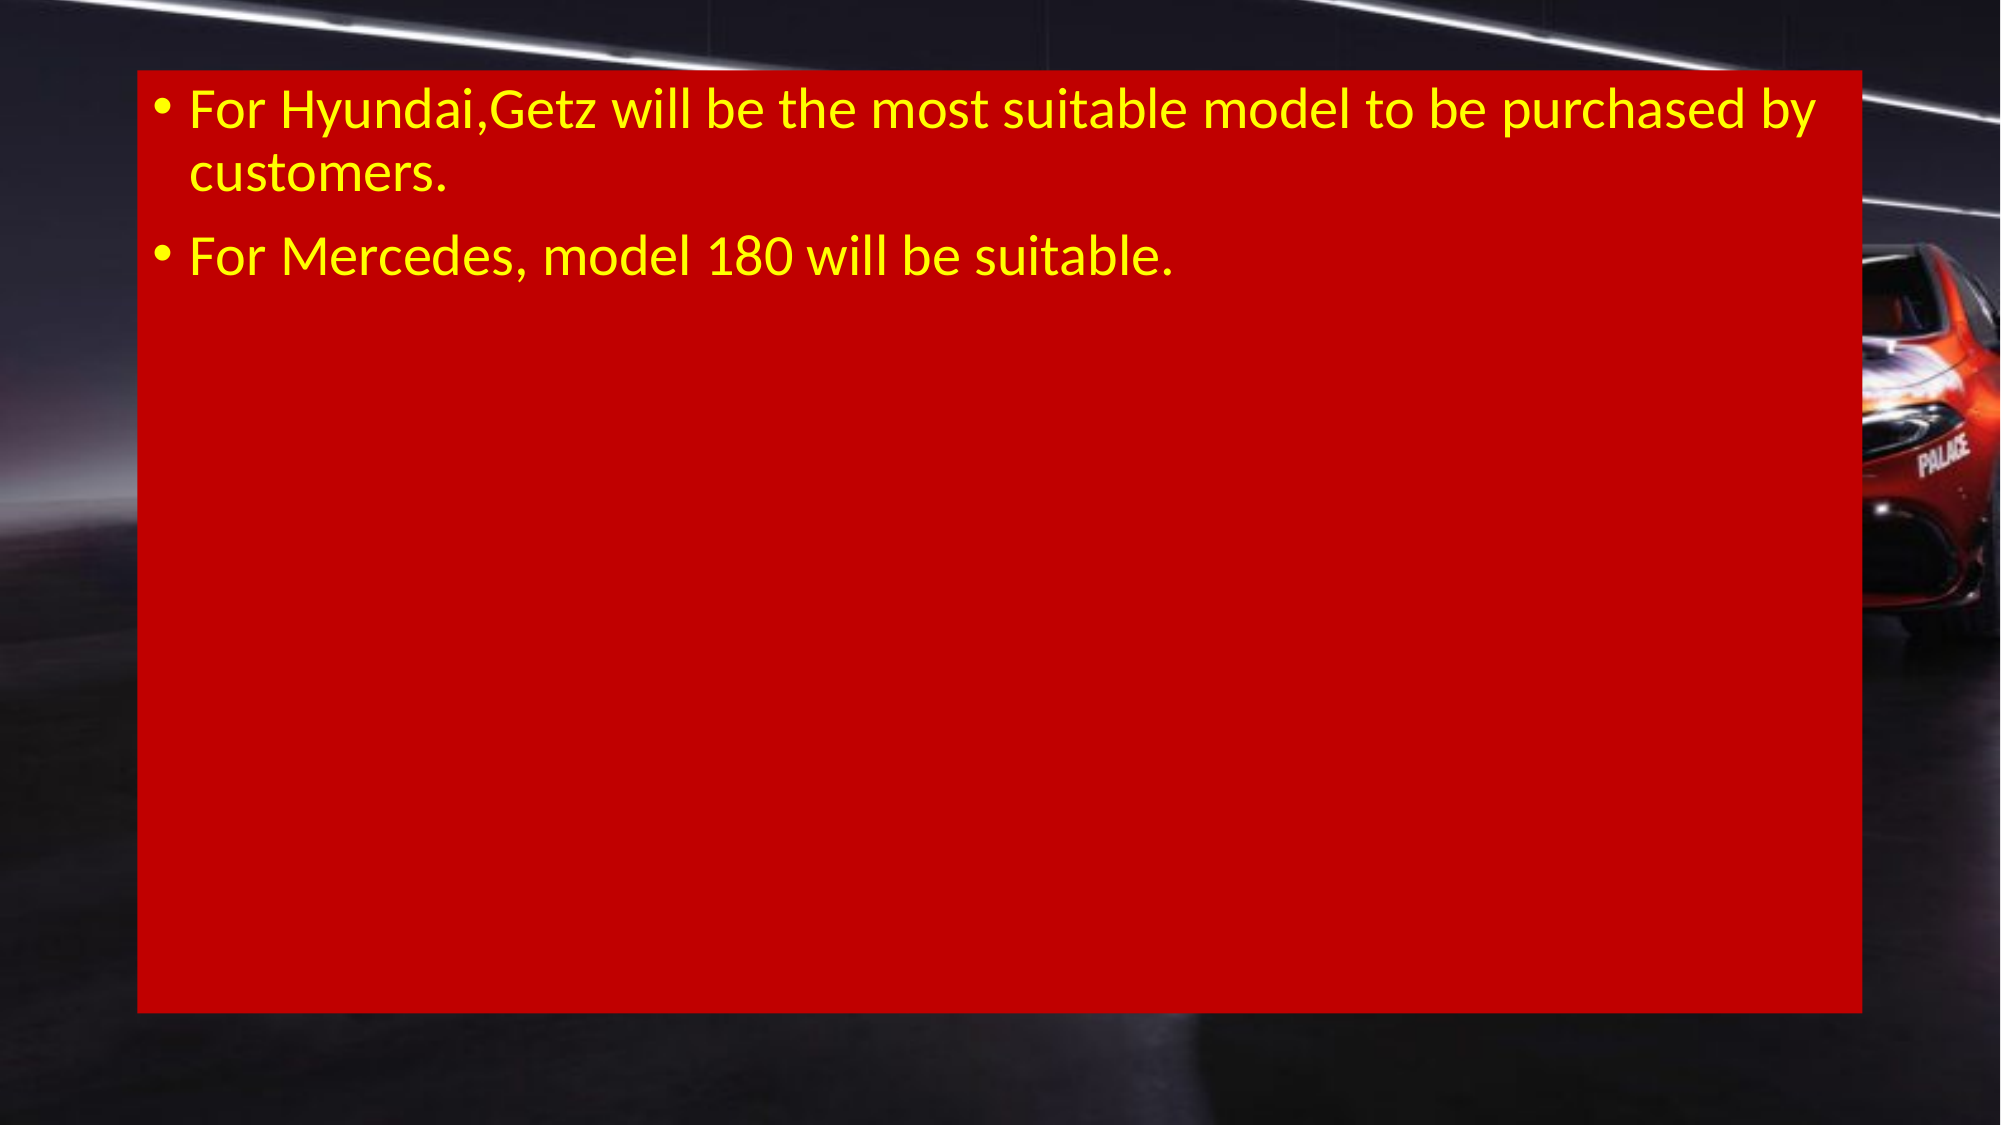

For Hyundai,Getz will be the most suitable model to be purchased by customers.
For Mercedes, model 180 will be suitable.